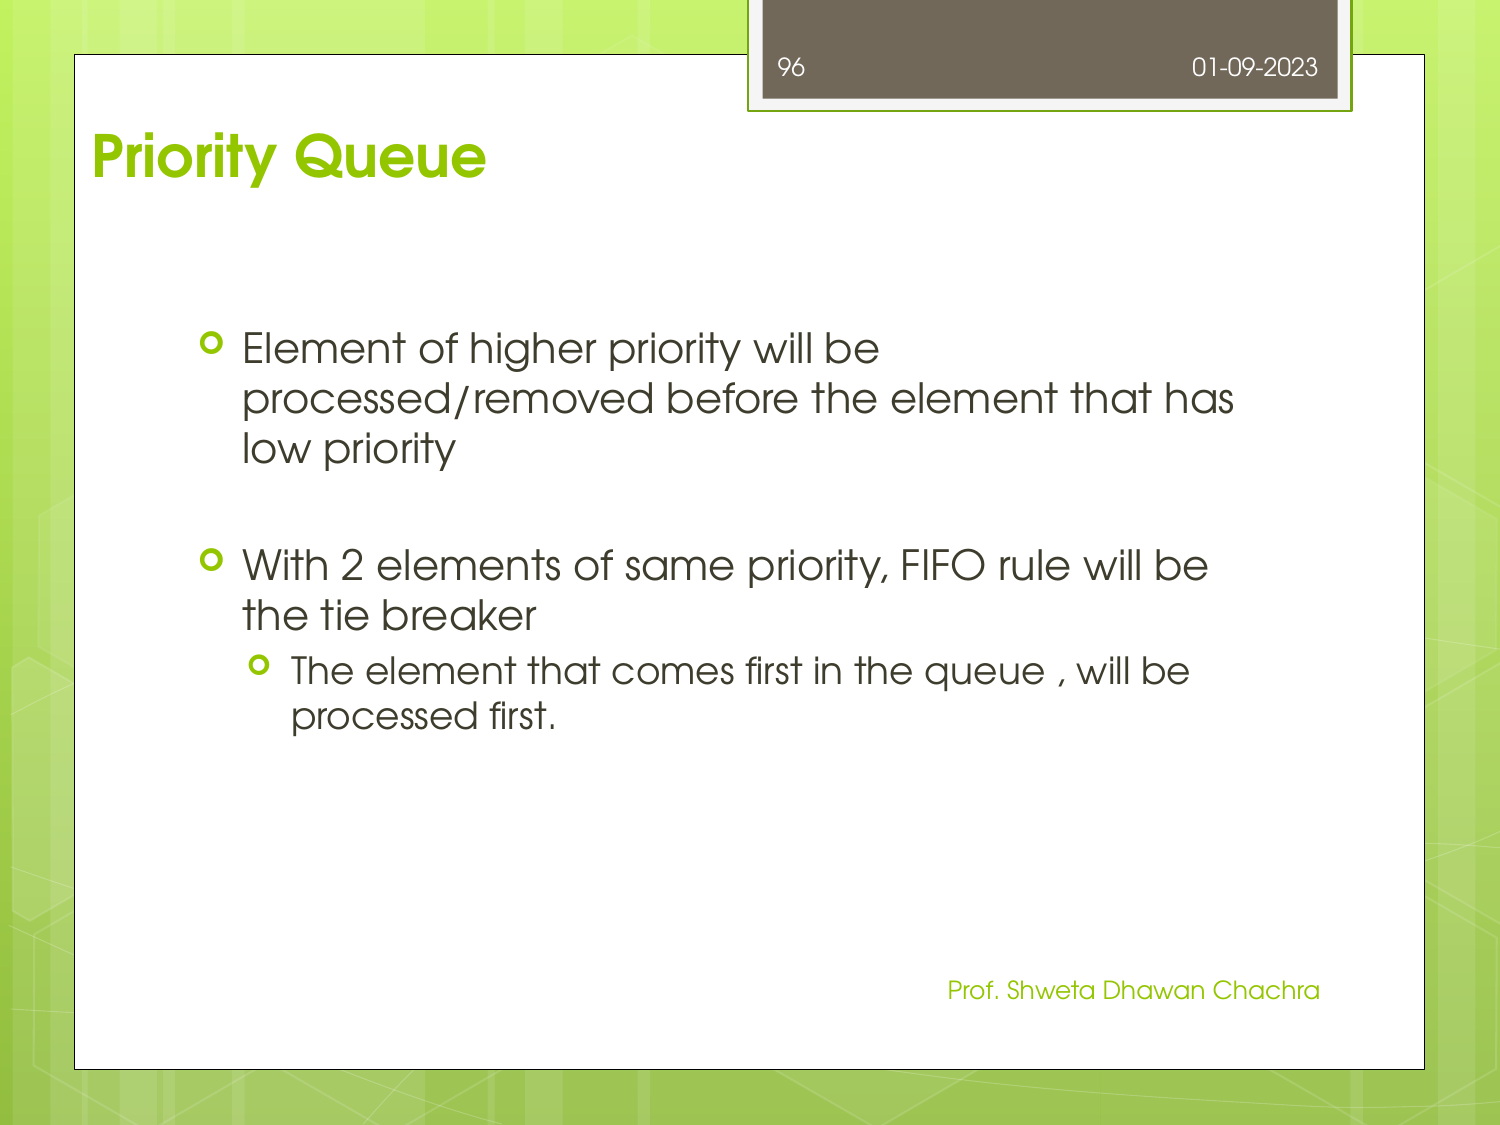

96
01-09-2023
Priority Queue
Element of higher priority will be processed/removed before the element that has low priority

With 2 elements of same priority, FIFO rule will be the tie breaker
The element that comes first in the queue , will be processed first.

Prof. Shweta Dhawan Chachra